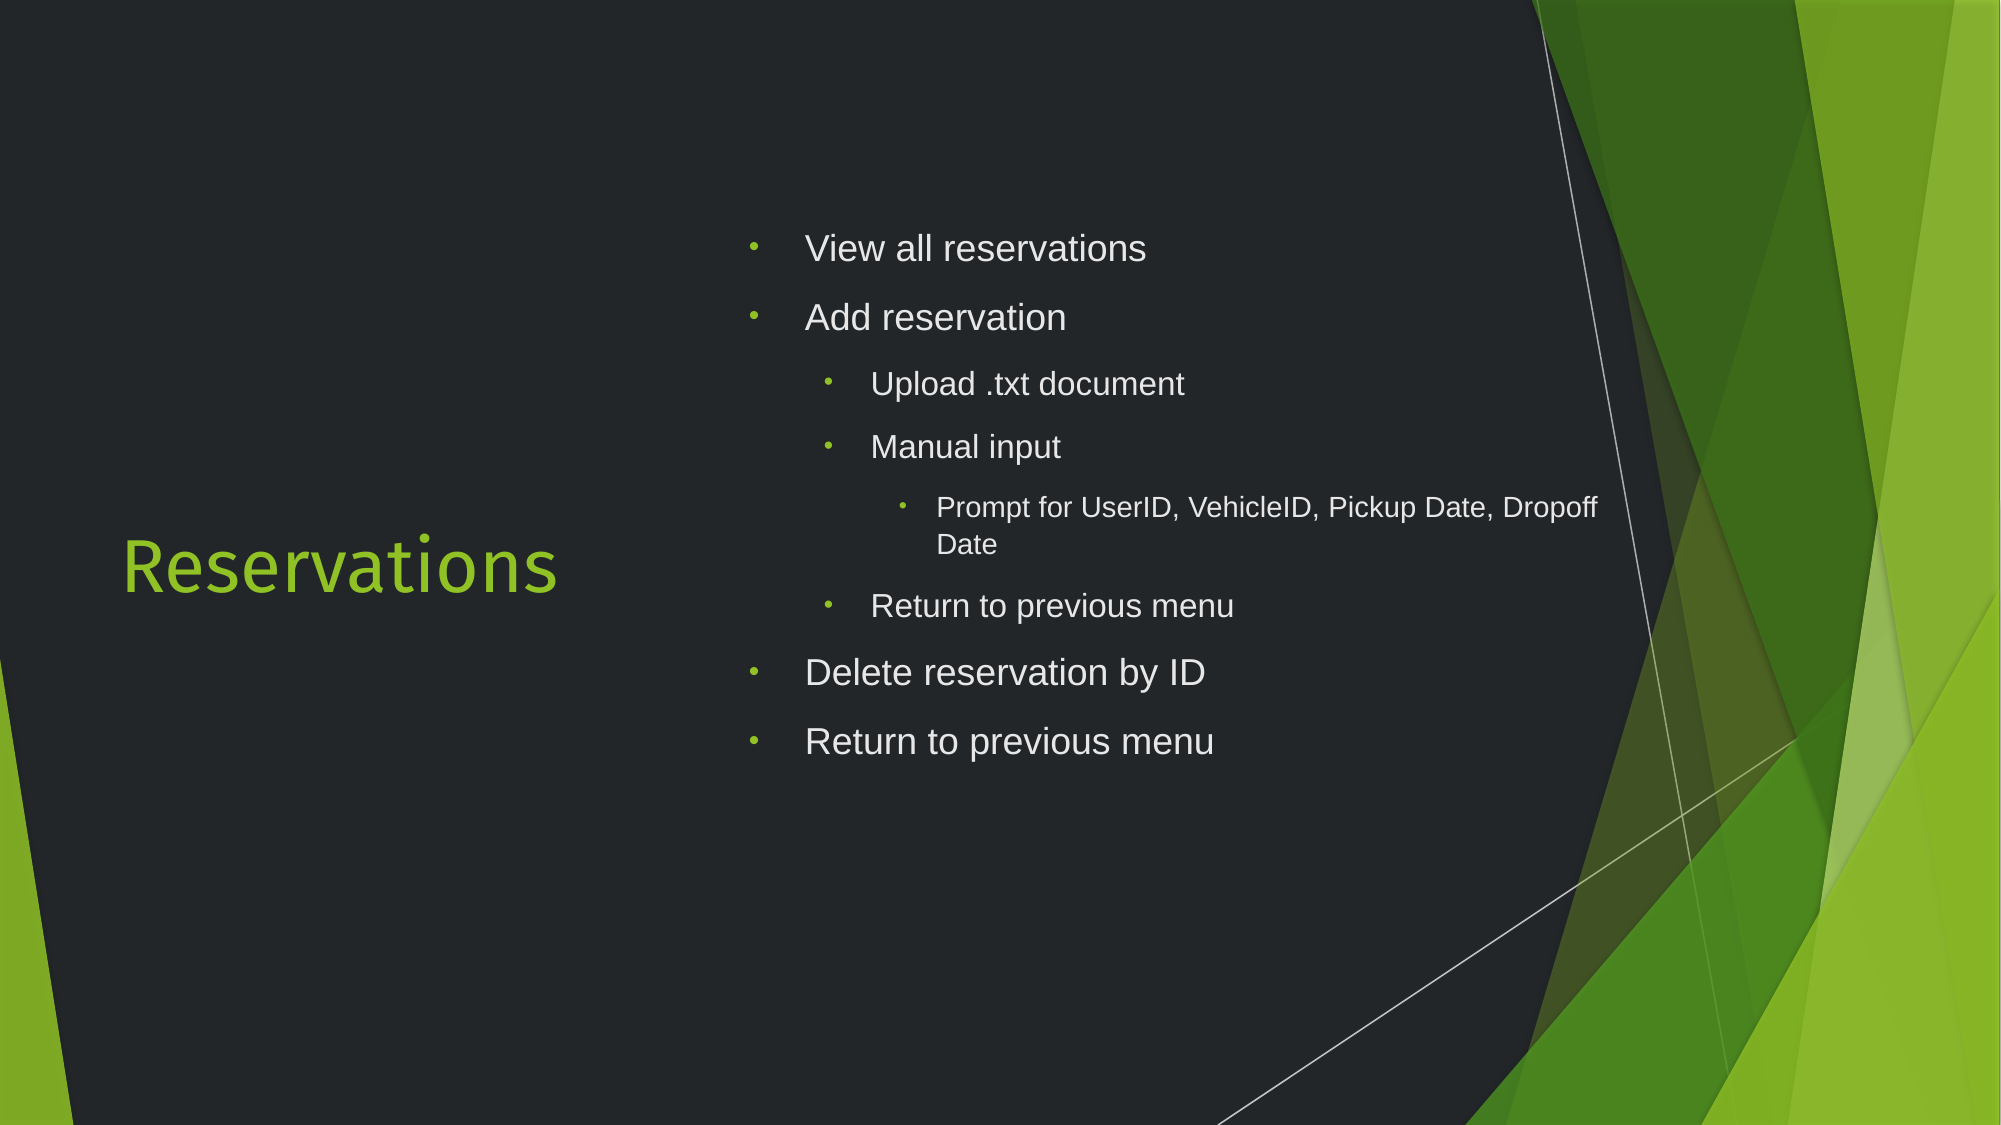

View all reservations
Add reservation
Upload .txt document
Manual input
Prompt for UserID, VehicleID, Pickup Date, Dropoff Date
Return to previous menu
Delete reservation by ID
Return to previous menu

# Reservations